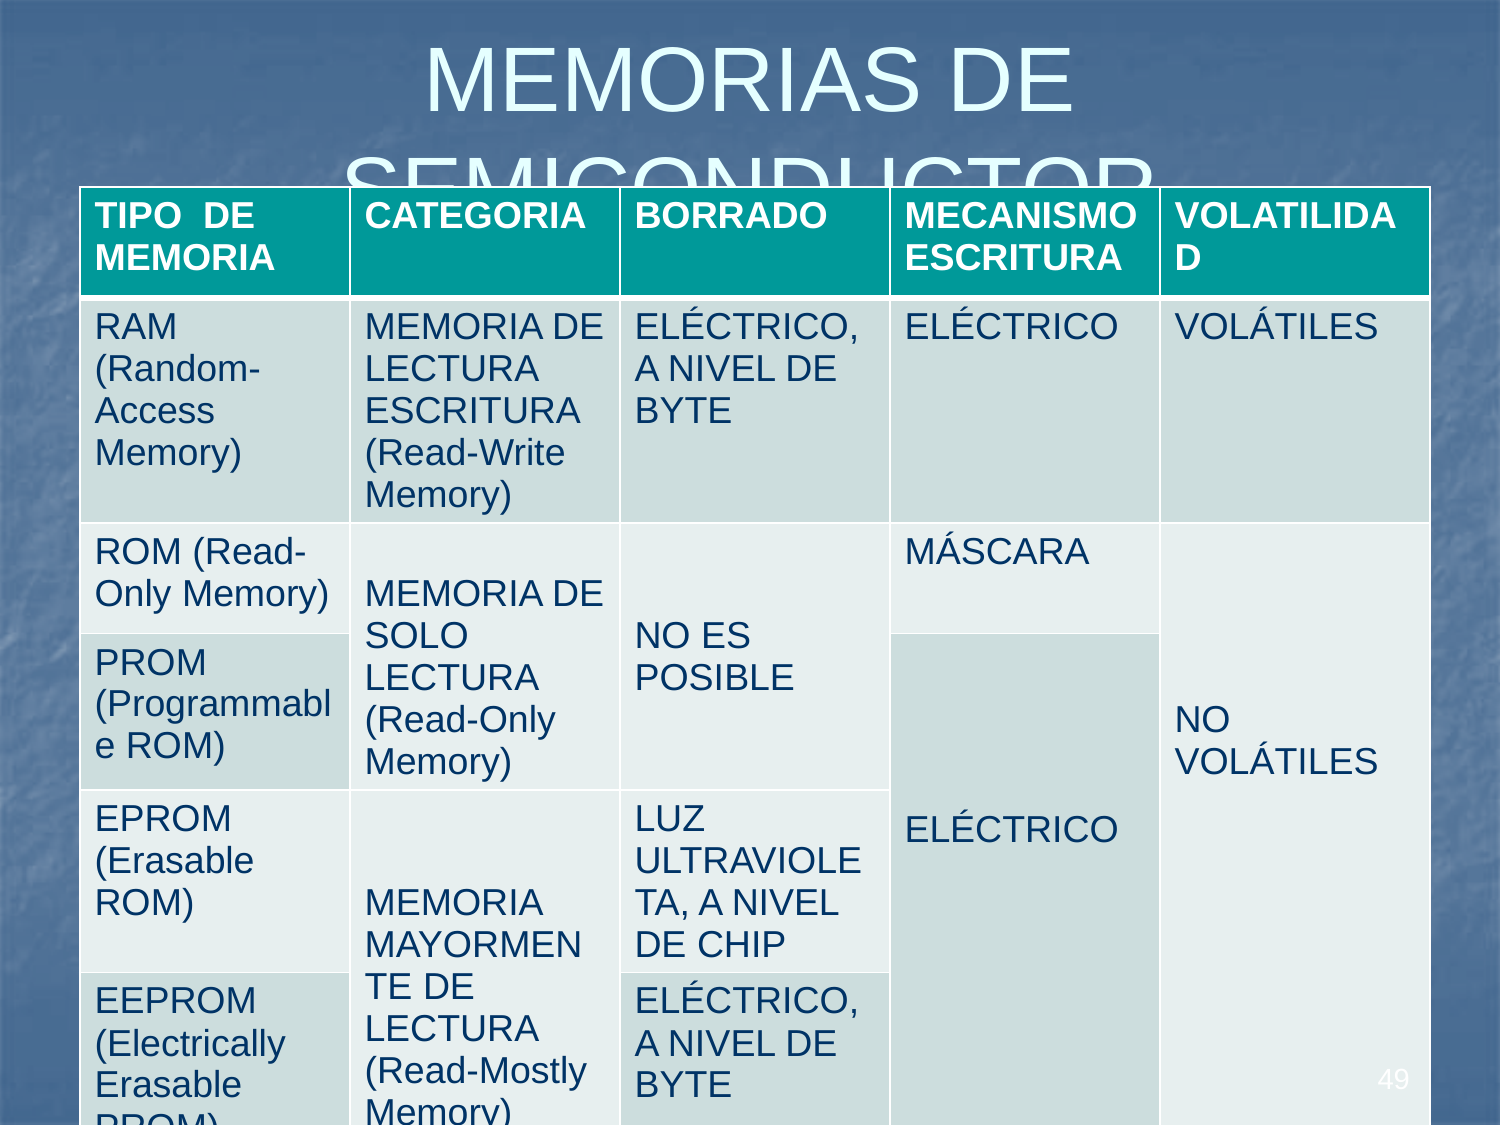

# MEMORIAS DE SEMICONDUCTOR
| TIPO DE MEMORIA | CATEGORIA | BORRADO | MECANISMO ESCRITURA | VOLATILIDAD |
| --- | --- | --- | --- | --- |
| RAM (Random-Access Memory) | MEMORIA DE LECTURA ESCRITURA (Read-Write Memory) | ELÉCTRICO, A NIVEL DE BYTE | ELÉCTRICO | VOLÁTILES |
| ROM (Read-Only Memory) | MEMORIA DE SOLO LECTURA (Read-Only Memory) | NO ES POSIBLE | MÁSCARA | NO VOLÁTILES |
| PROM (Programmable ROM) |  |  | ELÉCTRICO |  |
| EPROM (Erasable ROM) | MEMORIA MAYORMENTE DE LECTURA (Read-Mostly Memory) | LUZ ULTRAVIOLETA, A NIVEL DE CHIP |  |  |
| EEPROM (Electrically Erasable PROM) |  | ELÉCTRICO, A NIVEL DE BYTE |  |  |
| Memoria Flash (Flash Memory) |  | ELÉCTRICO, A NIVEL DE BLOQUE |  |  |
49